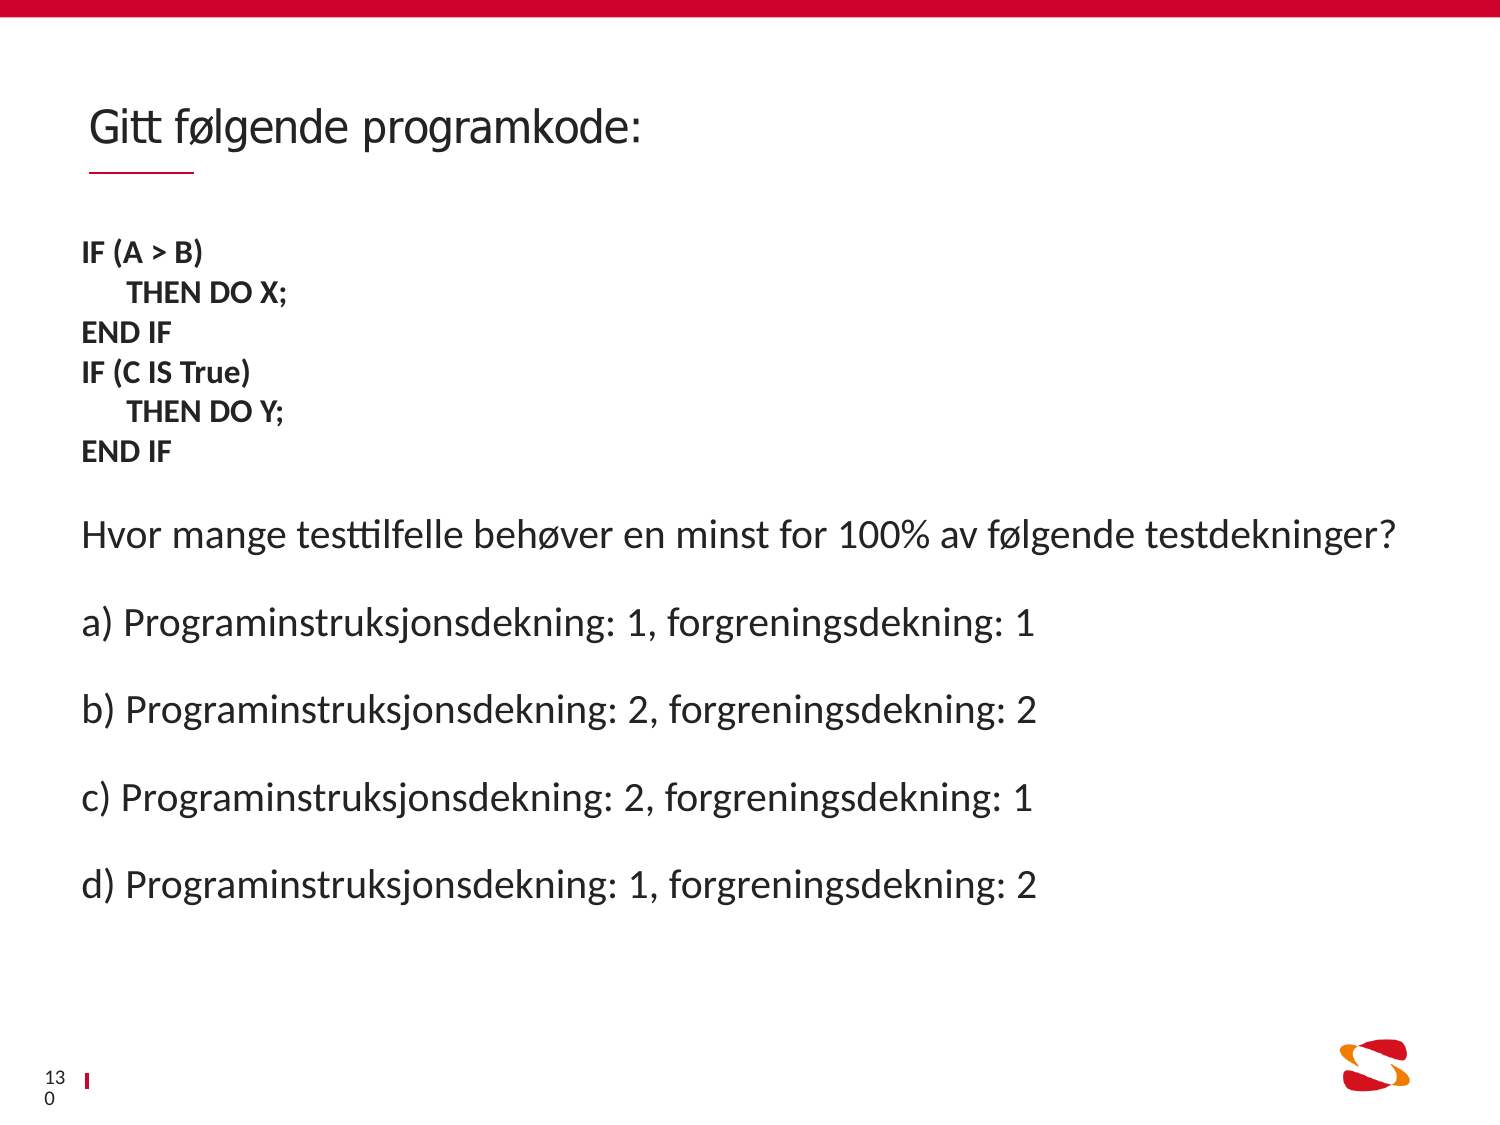

# Gitt følgende programkode:
IF (A > B)
      THEN DO X;
END IF
IF (C IS True)
      THEN DO Y;
END IF
Hvor mange testtilfelle behøver en minst for 100% av følgende testdekninger?
a) Programinstruksjonsdekning: 1, forgreningsdekning: 1
b) Programinstruksjonsdekning: 2, forgreningsdekning: 2
c) Programinstruksjonsdekning: 2, forgreningsdekning: 1
d) Programinstruksjonsdekning: 1, forgreningsdekning: 2

130